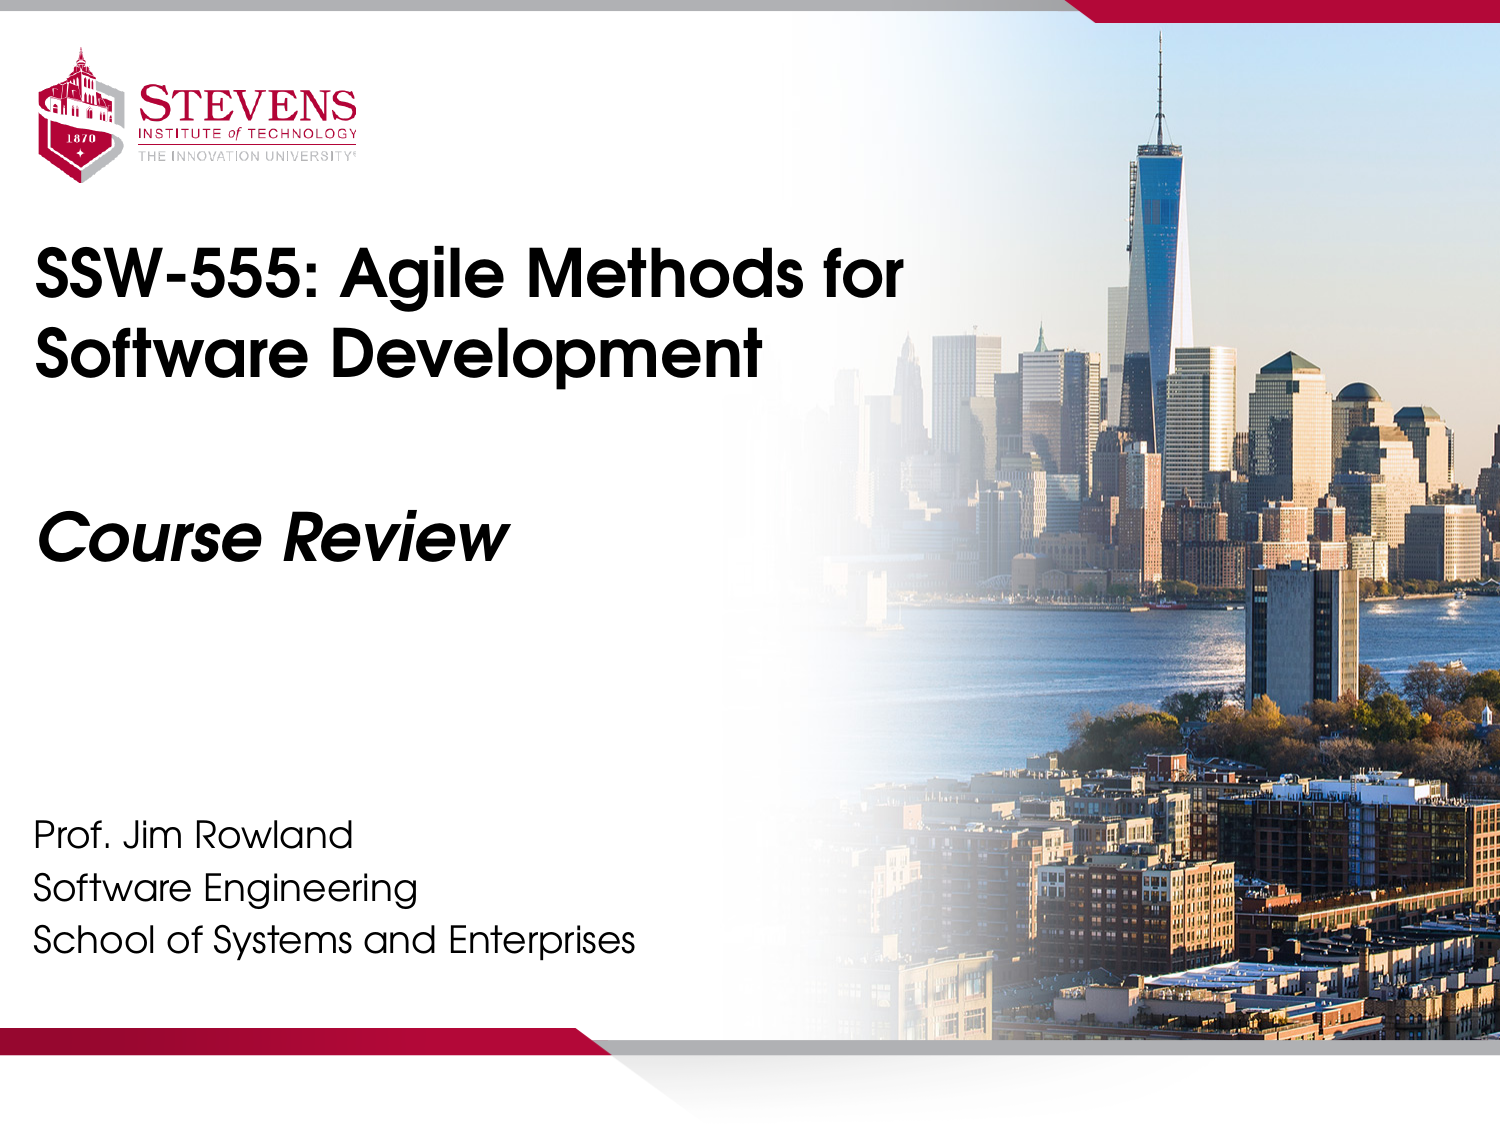

SSW-555: Agile Methods for Software Development
Course Review
Prof. Jim Rowland
Software Engineering
School of Systems and Enterprises